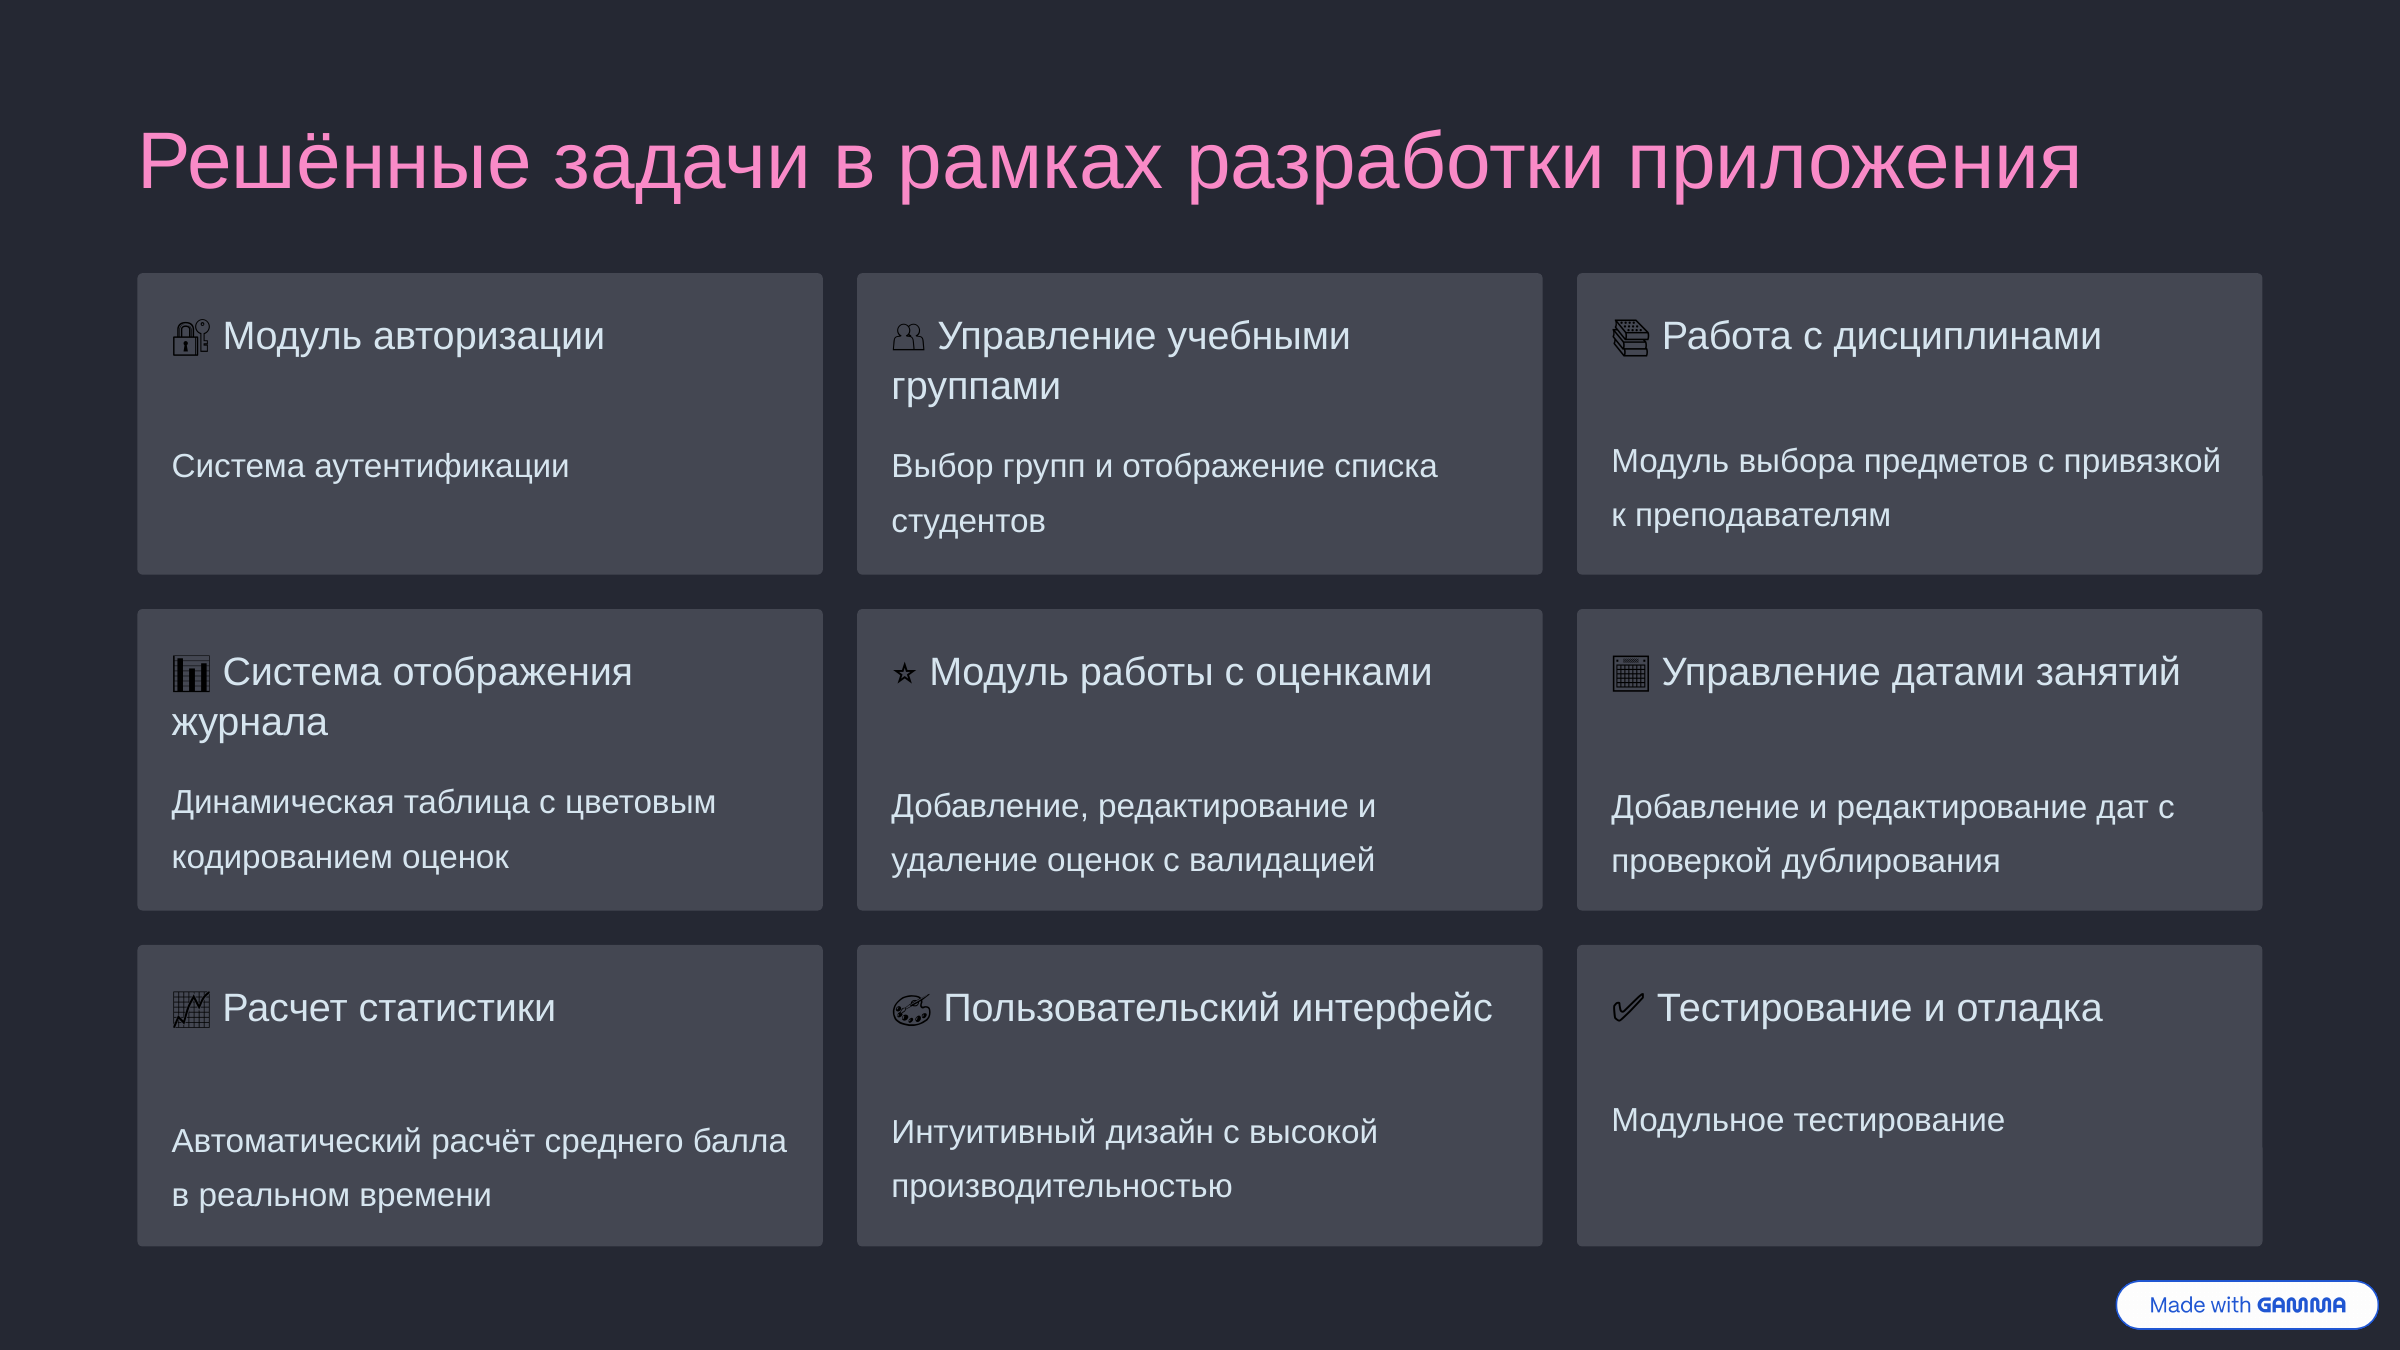

Решённые задачи в рамках разработки приложения

🔐 Модуль авторизации
👥 Управление учебными группами
📚 Работа с дисциплинами
Модуль выбора предметов с привязкой к преподавателям
Система аутентификации
Выбор групп и отображение списка студентов

📊 Система отображения журнала
⭐ Модуль работы с оценками
📅 Управление датами занятий
Динамическая таблица с цветовым кодированием оценок
Добавление, редактирование и удаление оценок с валидацией
Добавление и редактирование дат с проверкой дублирования

📈 Расчет статистики
🎨 Пользовательский интерфейс
✅ Тестирование и отладка
Модульное тестирование
Интуитивный дизайн с высокой производительностью
Автоматический расчёт среднего балла в реальном времени